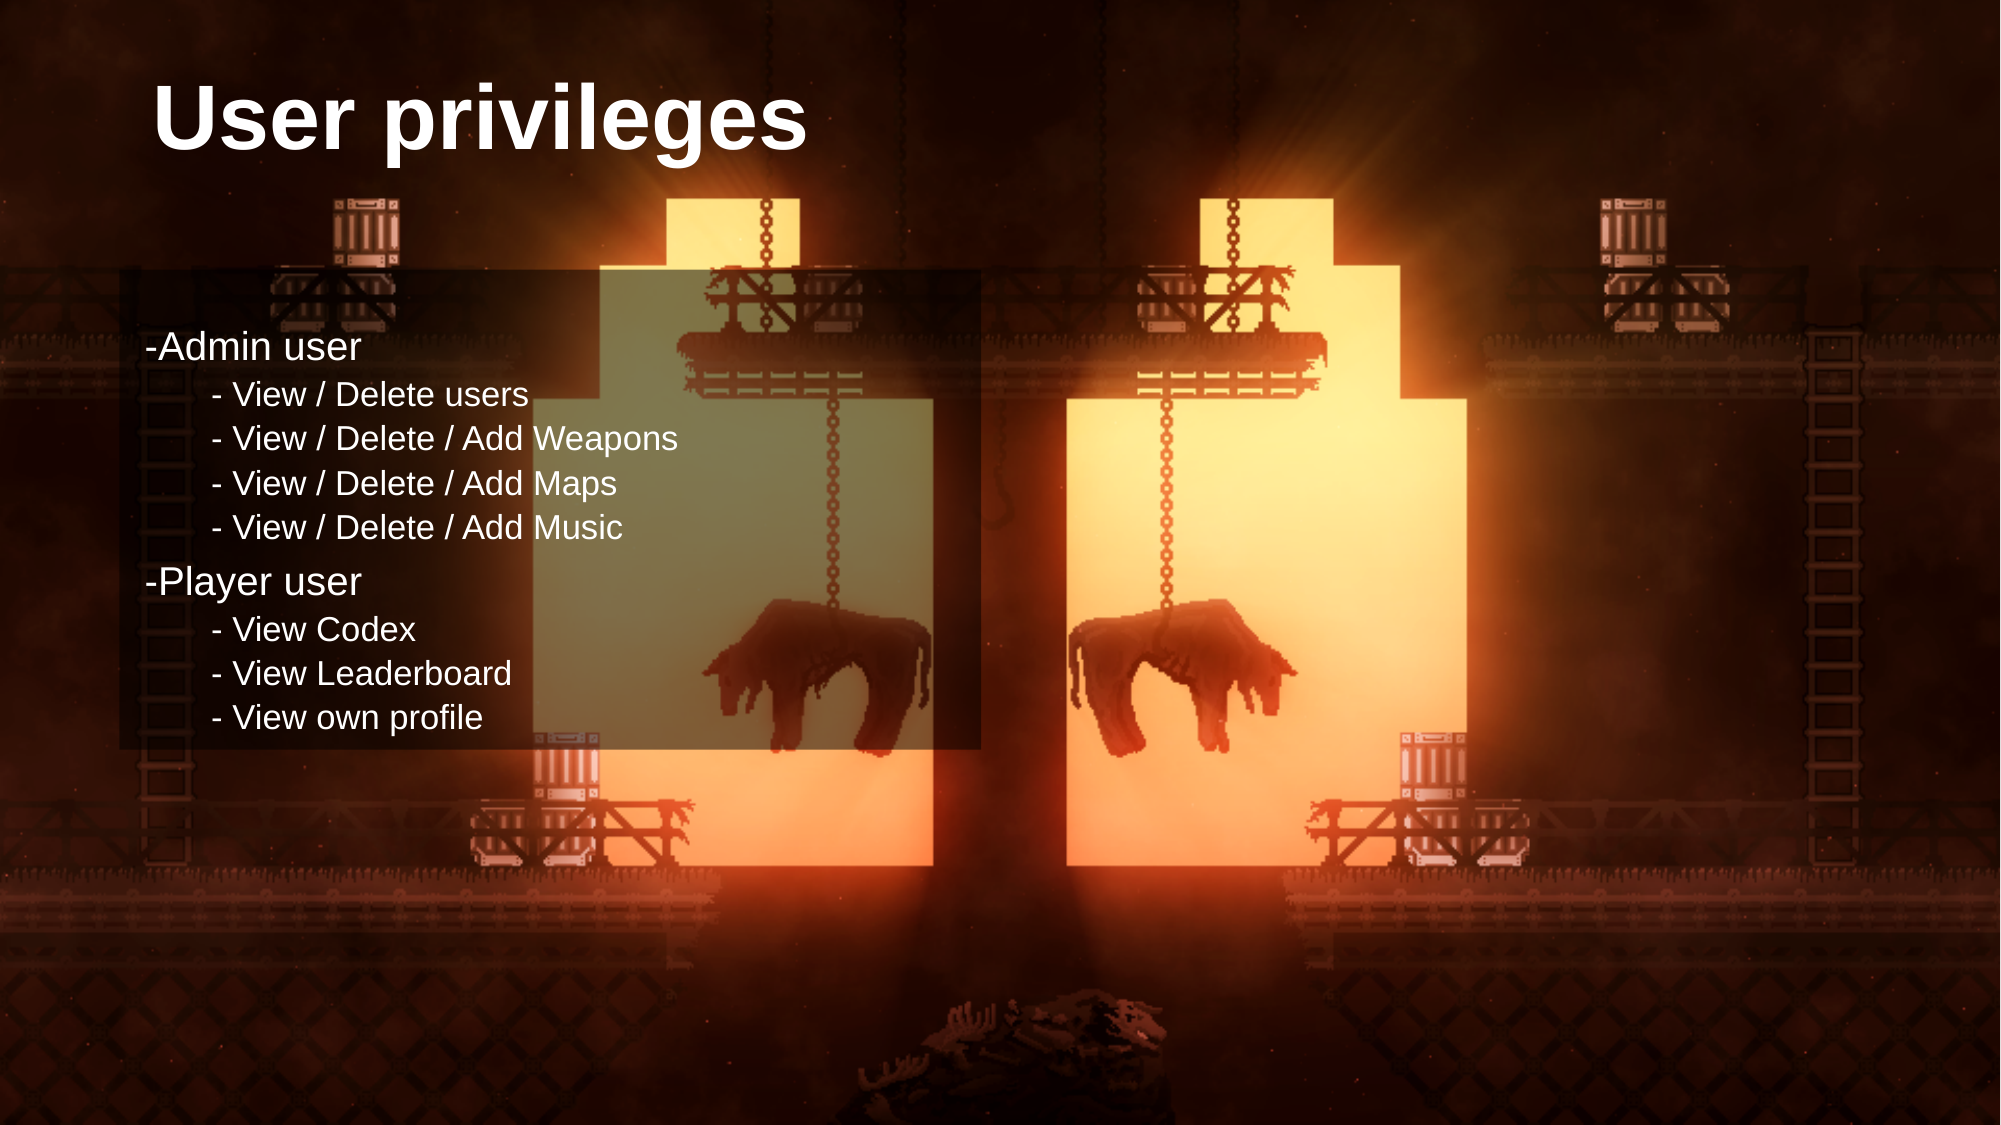

User privileges

-Admin user
- View / Delete users
- View / Delete / Add Weapons
- View / Delete / Add Maps
- View / Delete / Add Music
-Player user
- View Codex
- View Leaderboard
- View own profile